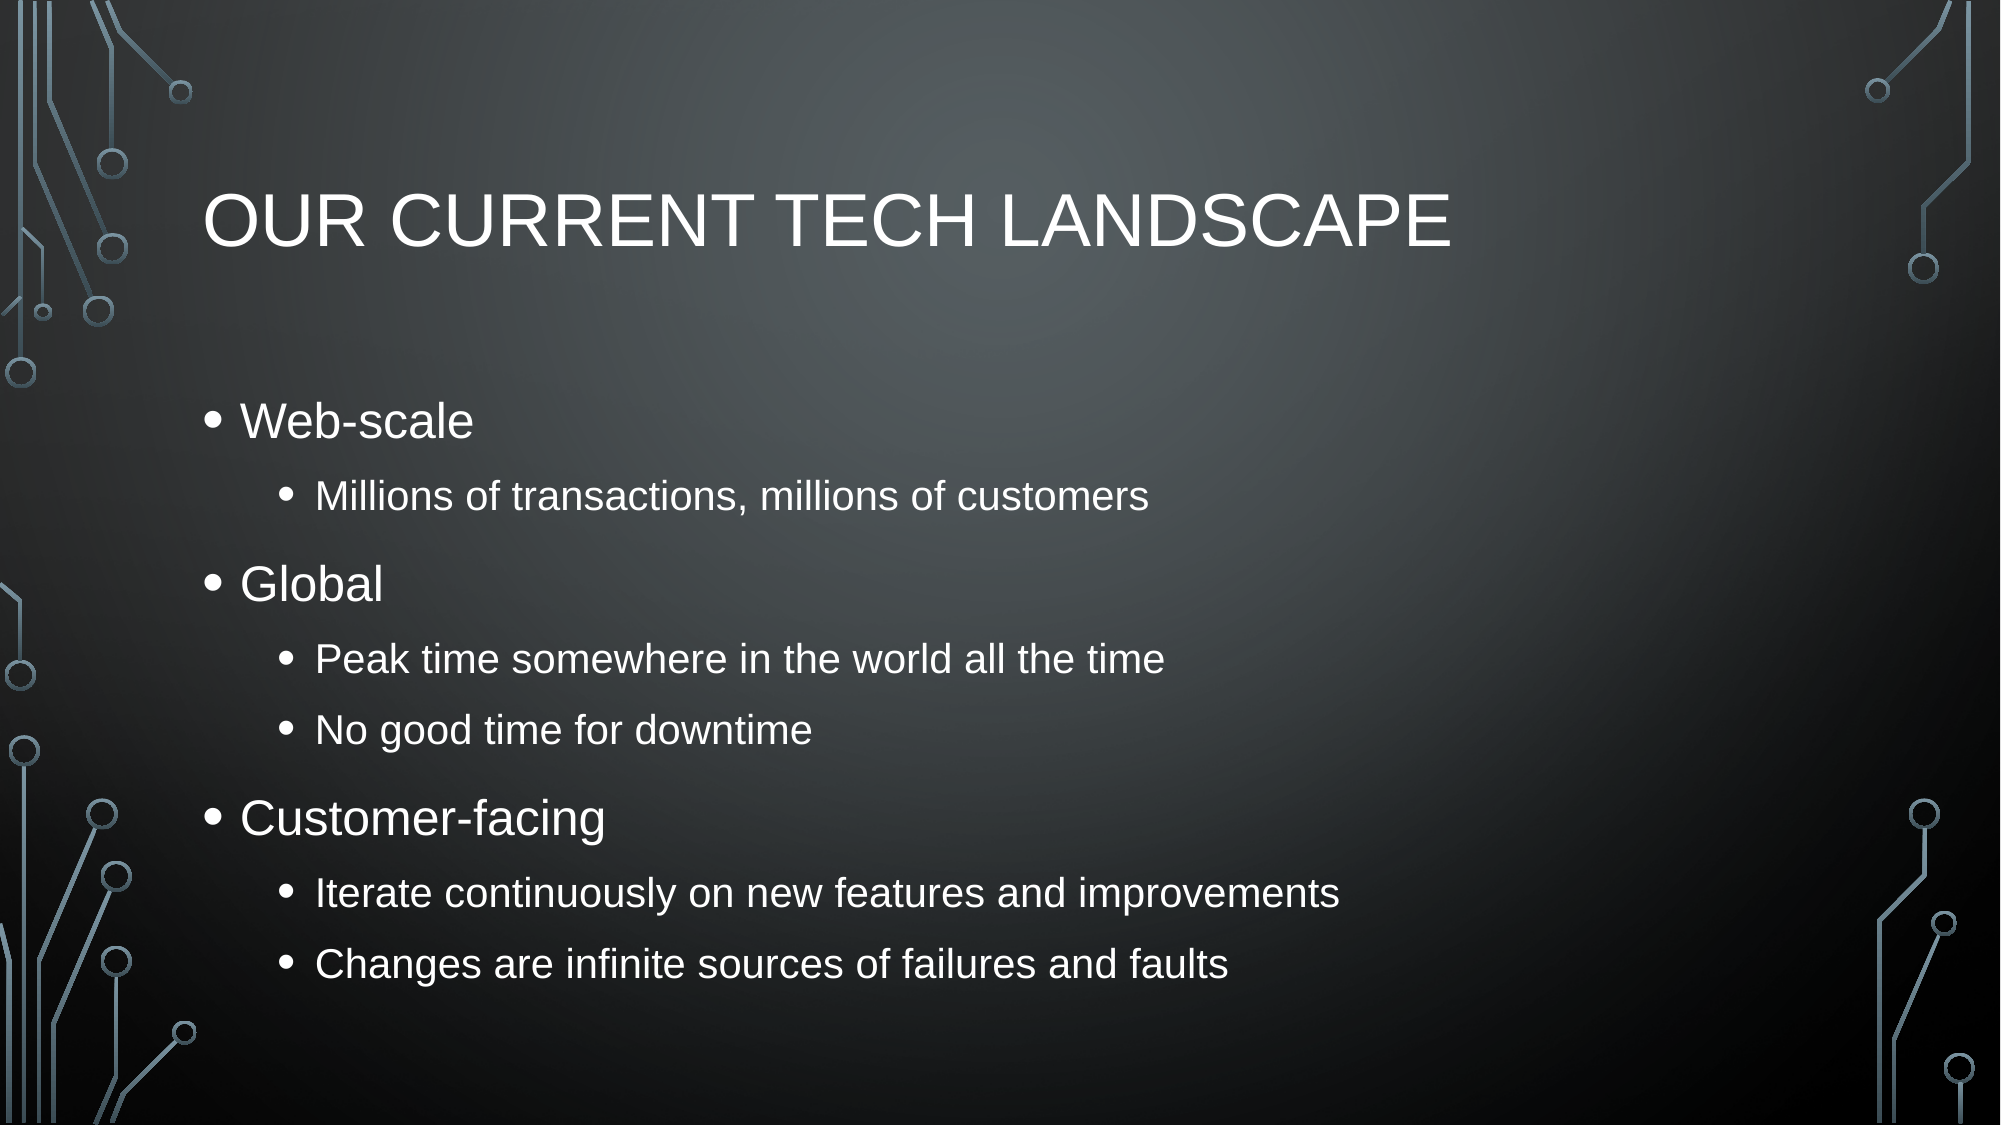

# Our Current Tech landscape
Web-scale
Millions of transactions, millions of customers
Global
Peak time somewhere in the world all the time
No good time for downtime
Customer-facing
Iterate continuously on new features and improvements
Changes are infinite sources of failures and faults